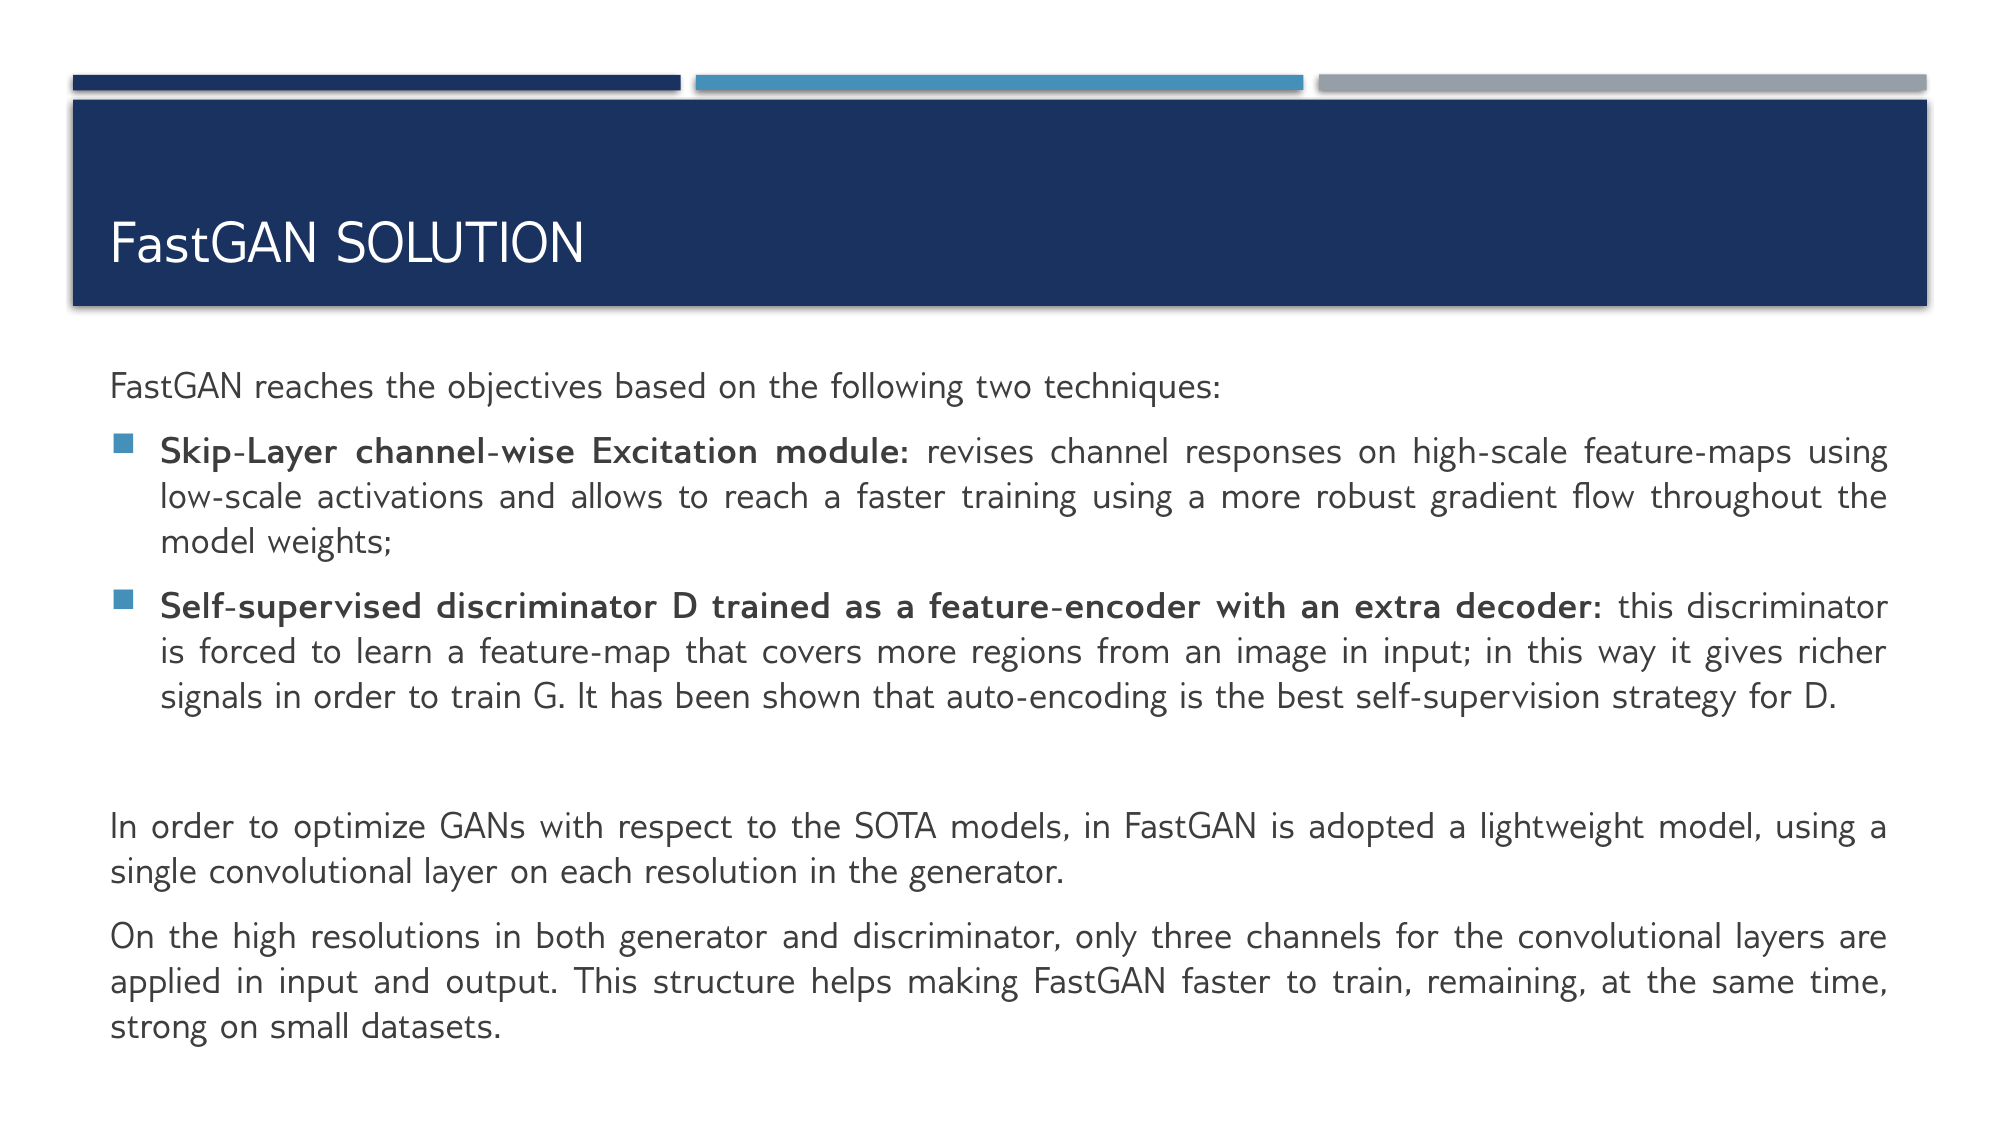

# FastGAN Solution
FastGAN reaches the objectives based on the following two techniques:
Skip-Layer channel-wise Excitation module: revises channel responses on high-scale feature-maps using low-scale activations and allows to reach a faster training using a more robust gradient flow throughout the model weights;
Self-supervised discriminator D trained as a feature-encoder with an extra decoder: this discriminator is forced to learn a feature-map that covers more regions from an image in input; in this way it gives richer signals in order to train G. It has been shown that auto-encoding is the best self-supervision strategy for D.

In order to optimize GANs with respect to the SOTA models, in FastGAN is adopted a lightweight model, using a single convolutional layer on each resolution in the generator.
On the high resolutions in both generator and discriminator, only three channels for the convolutional layers are applied in input and output. This structure helps making FastGAN faster to train, remaining, at the same time, strong on small datasets.